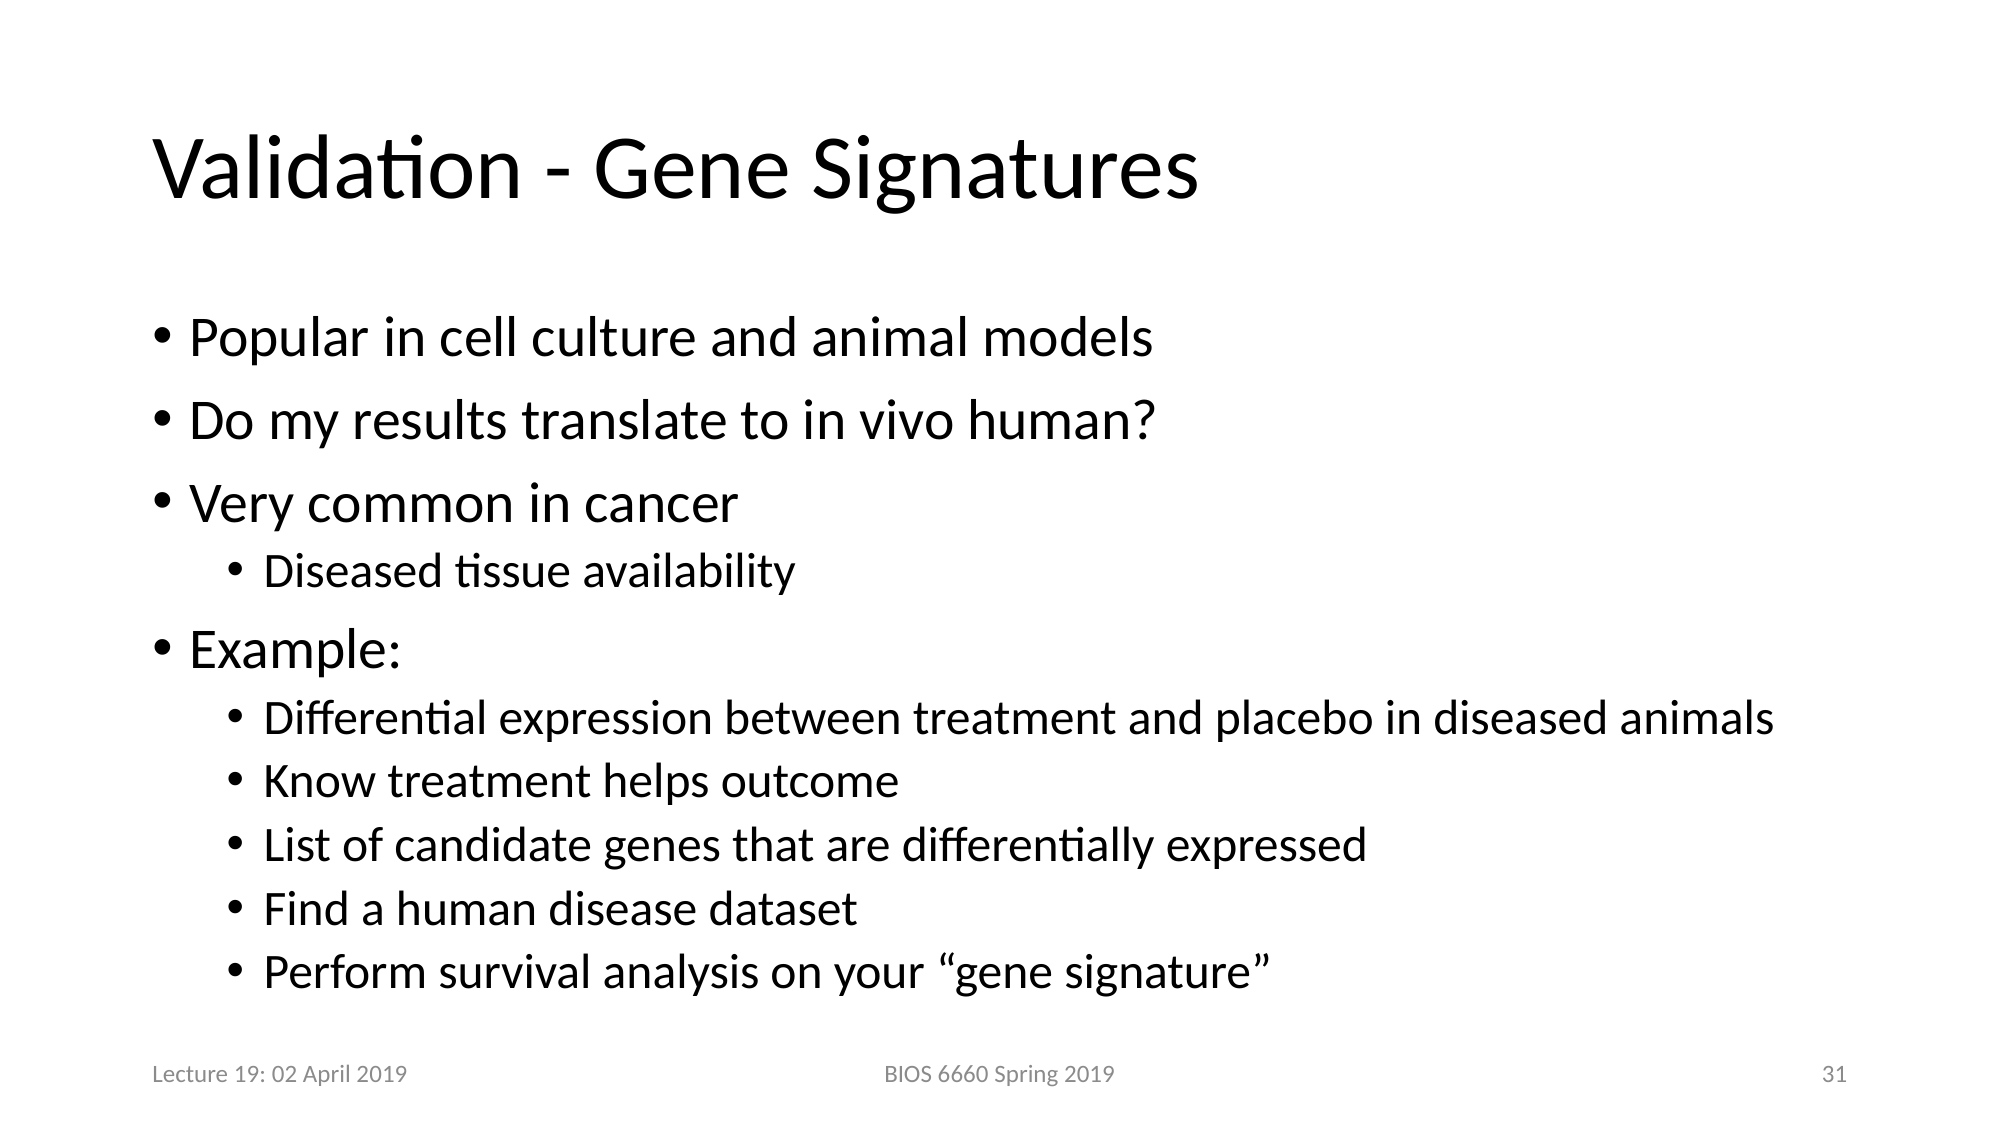

# Validation - Gene Signatures
Popular in cell culture and animal models
Do my results translate to in vivo human?
Very common in cancer
Diseased tissue availability
Example:
Differential expression between treatment and placebo in diseased animals
Know treatment helps outcome
List of candidate genes that are differentially expressed
Find a human disease dataset
Perform survival analysis on your “gene signature”
Lecture 19: 02 April 2019
BIOS 6660 Spring 2019
31